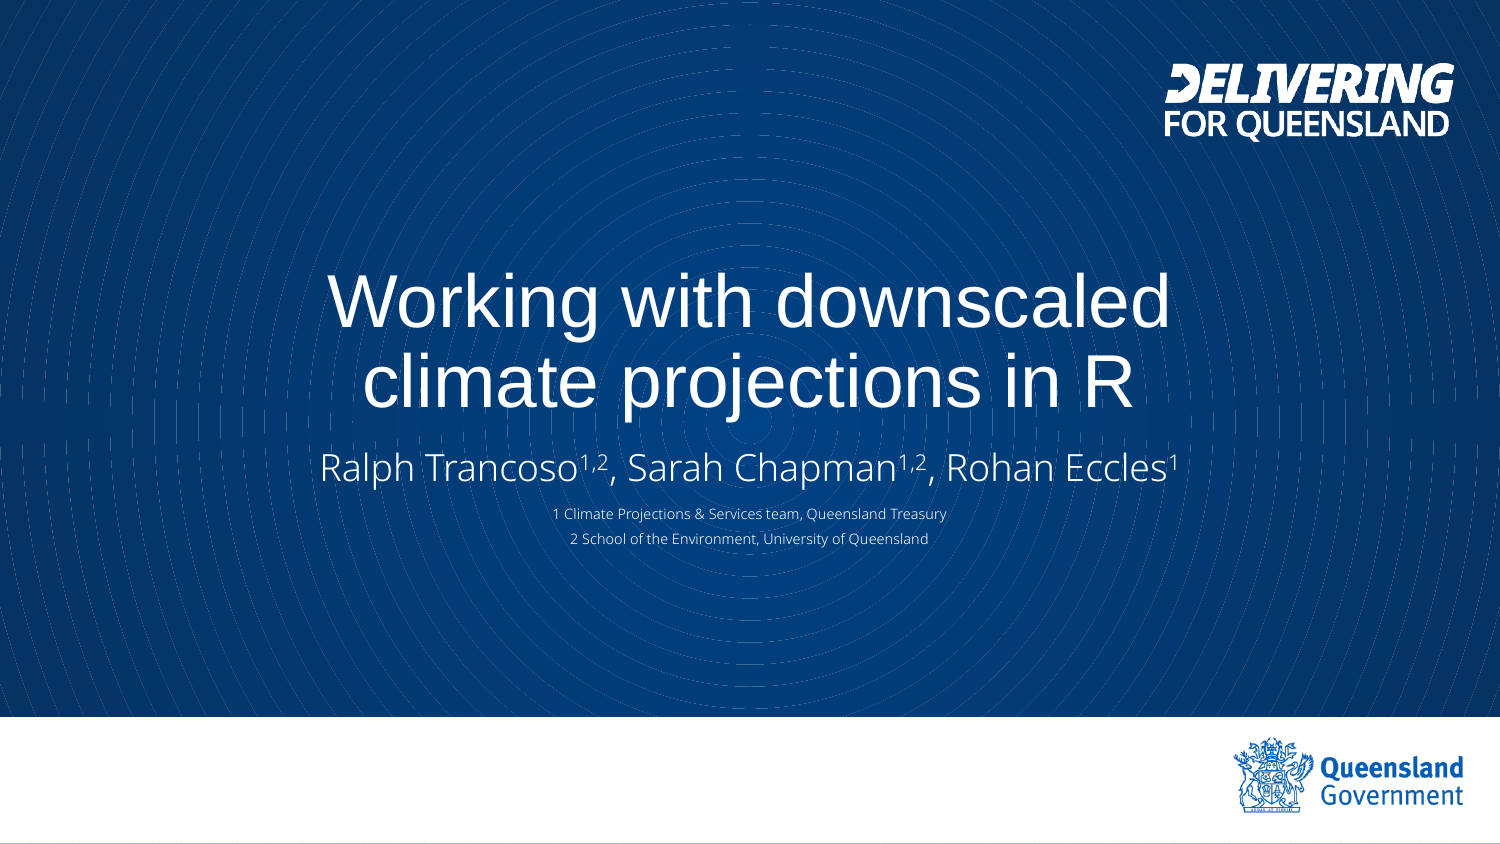

# Working with downscaled climate projections in R
Ralph Trancoso1,2, Sarah Chapman1,2, Rohan Eccles1
1 Climate Projections & Services team, Queensland Treasury
2 School of the Environment, University of Queensland